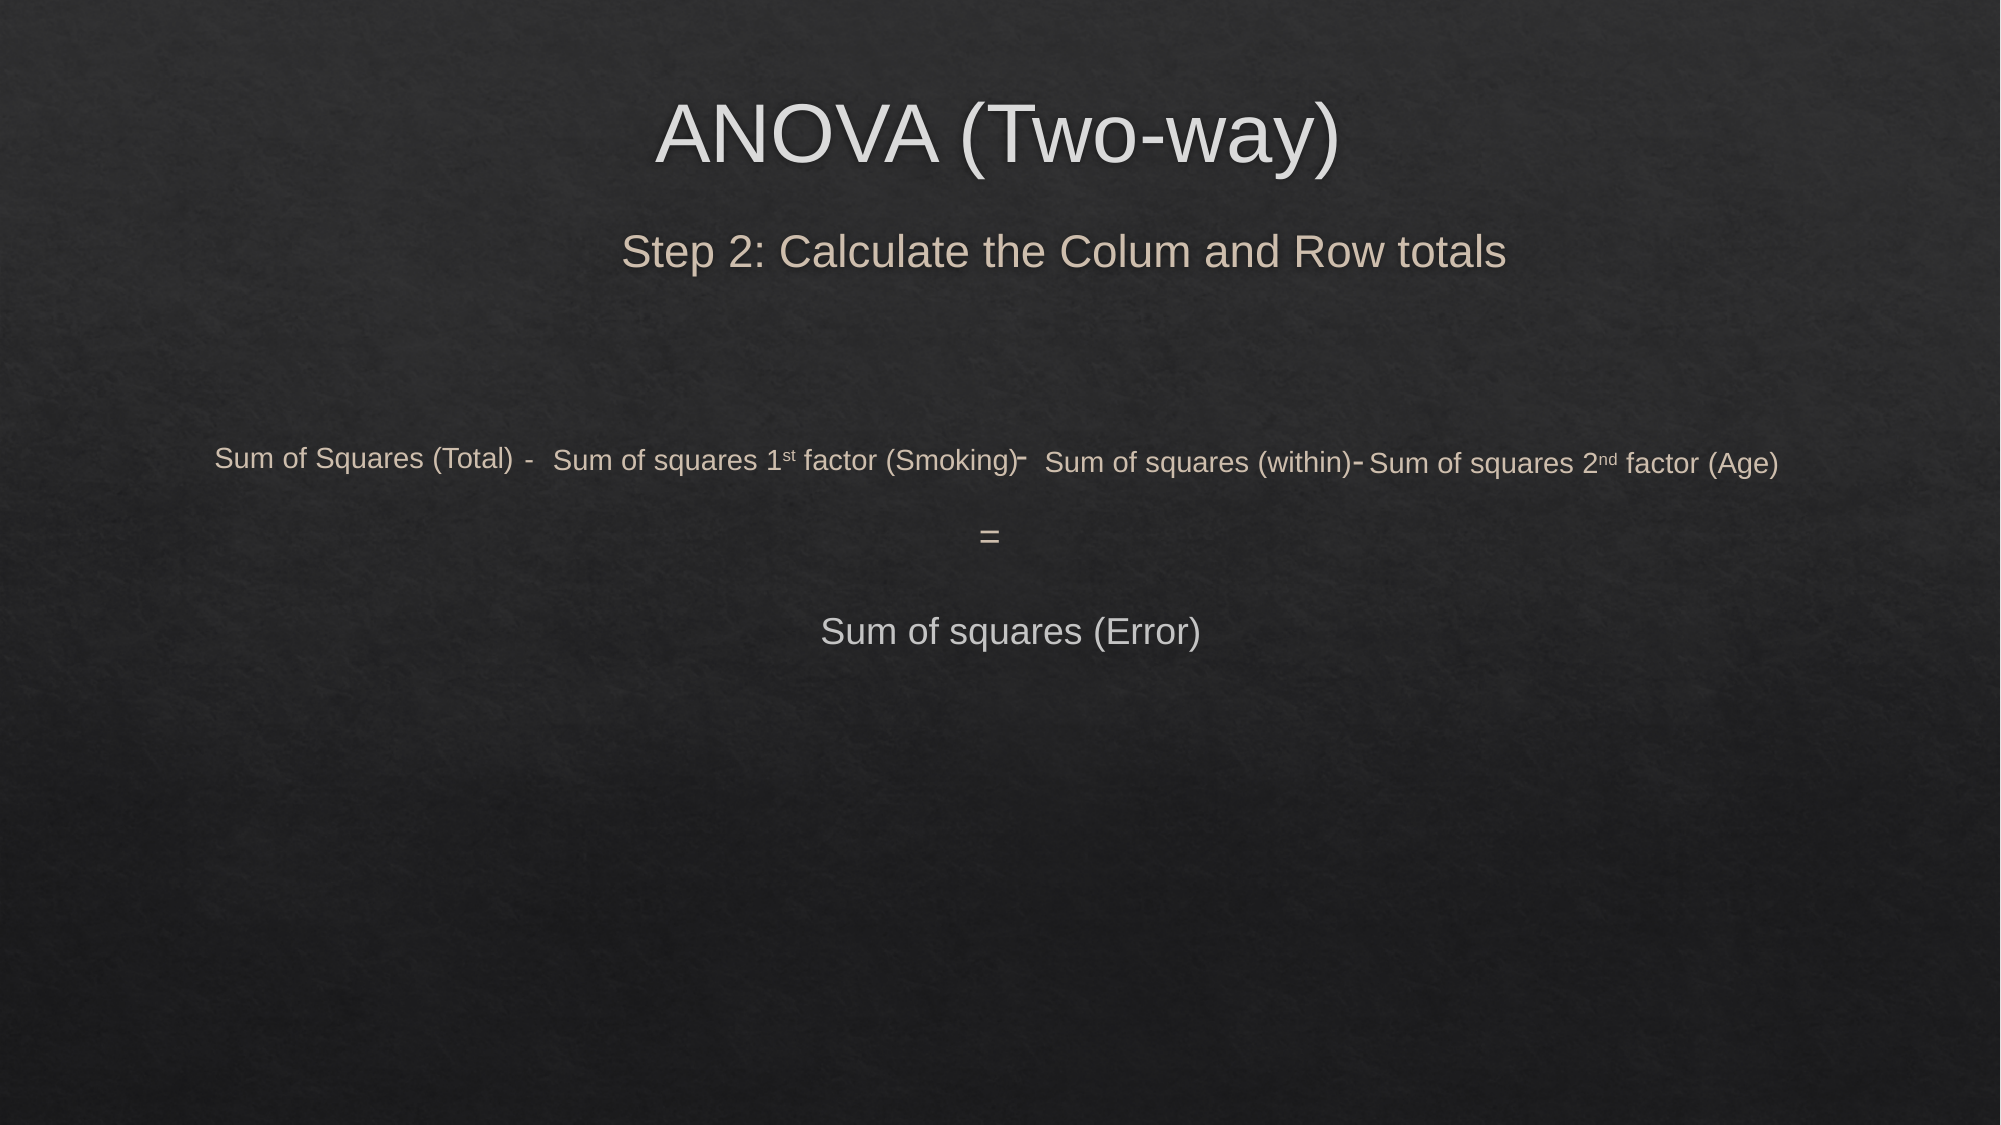

# ANOVA (Two-way)
Step 2: Calculate the Colum and Row totals
-
-
Sum of Squares (Total)
-
Sum of squares 1st factor (Smoking)
Sum of squares (within)
Sum of squares 2nd factor (Age)
=
Sum of squares (Error)